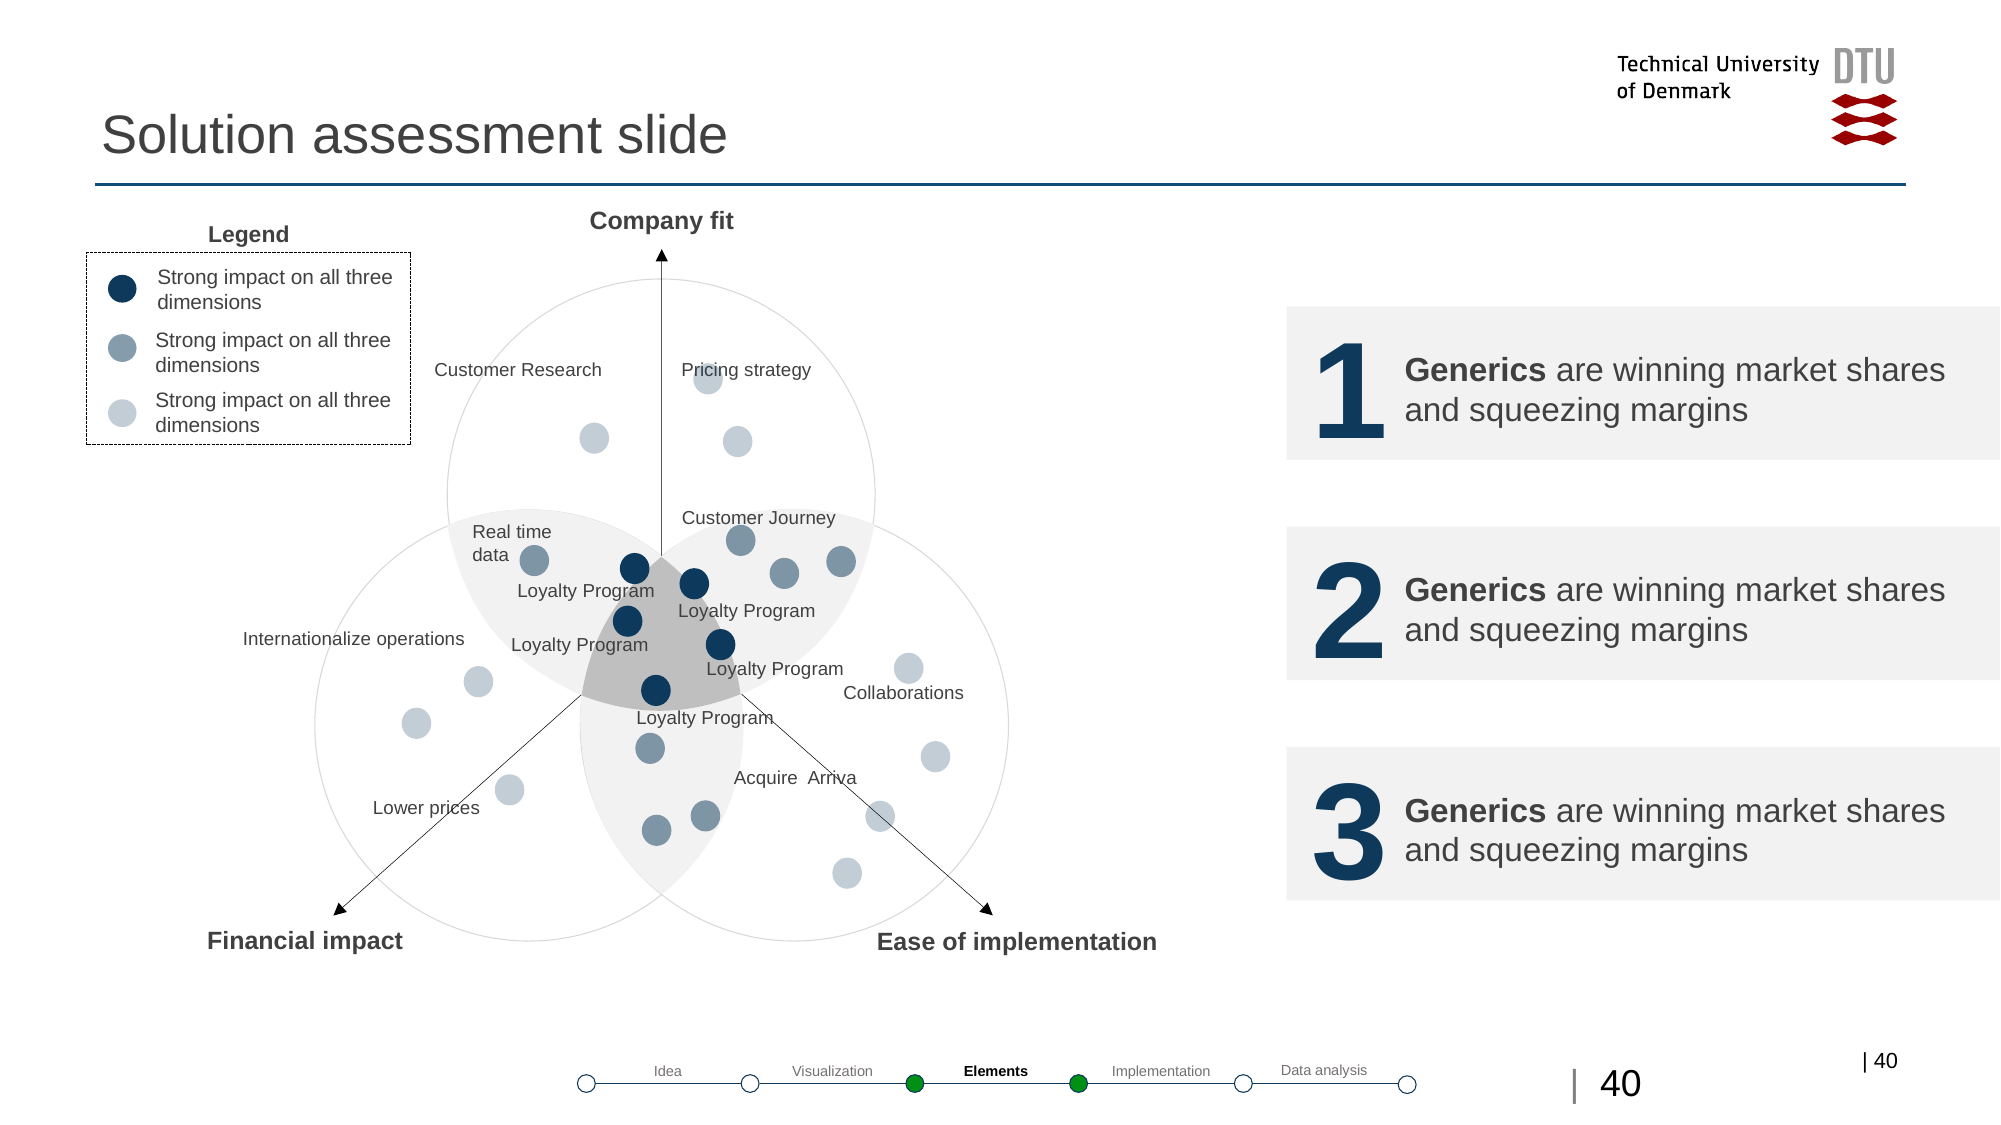

# Solution assessment slide
Company fit

Customer Research
Pricing strategy

Customer Journey

Real time
data

Loyalty Program
Loyalty Program

Internationalize operations
Loyalty Program

Loyalty Program

Collaborations

Loyalty Program

Acquire  Arriva

Lower prices

Financial impact
Ease of implementation
Legend

Strong impact on all three dimensions

Strong impact on all three dimensions

Strong impact on all three dimensions

1

Generics are winning market shares
and squeezing margins
2

Generics are winning market shares
and squeezing margins
3

Generics are winning market shares
and squeezing margins

 |  40